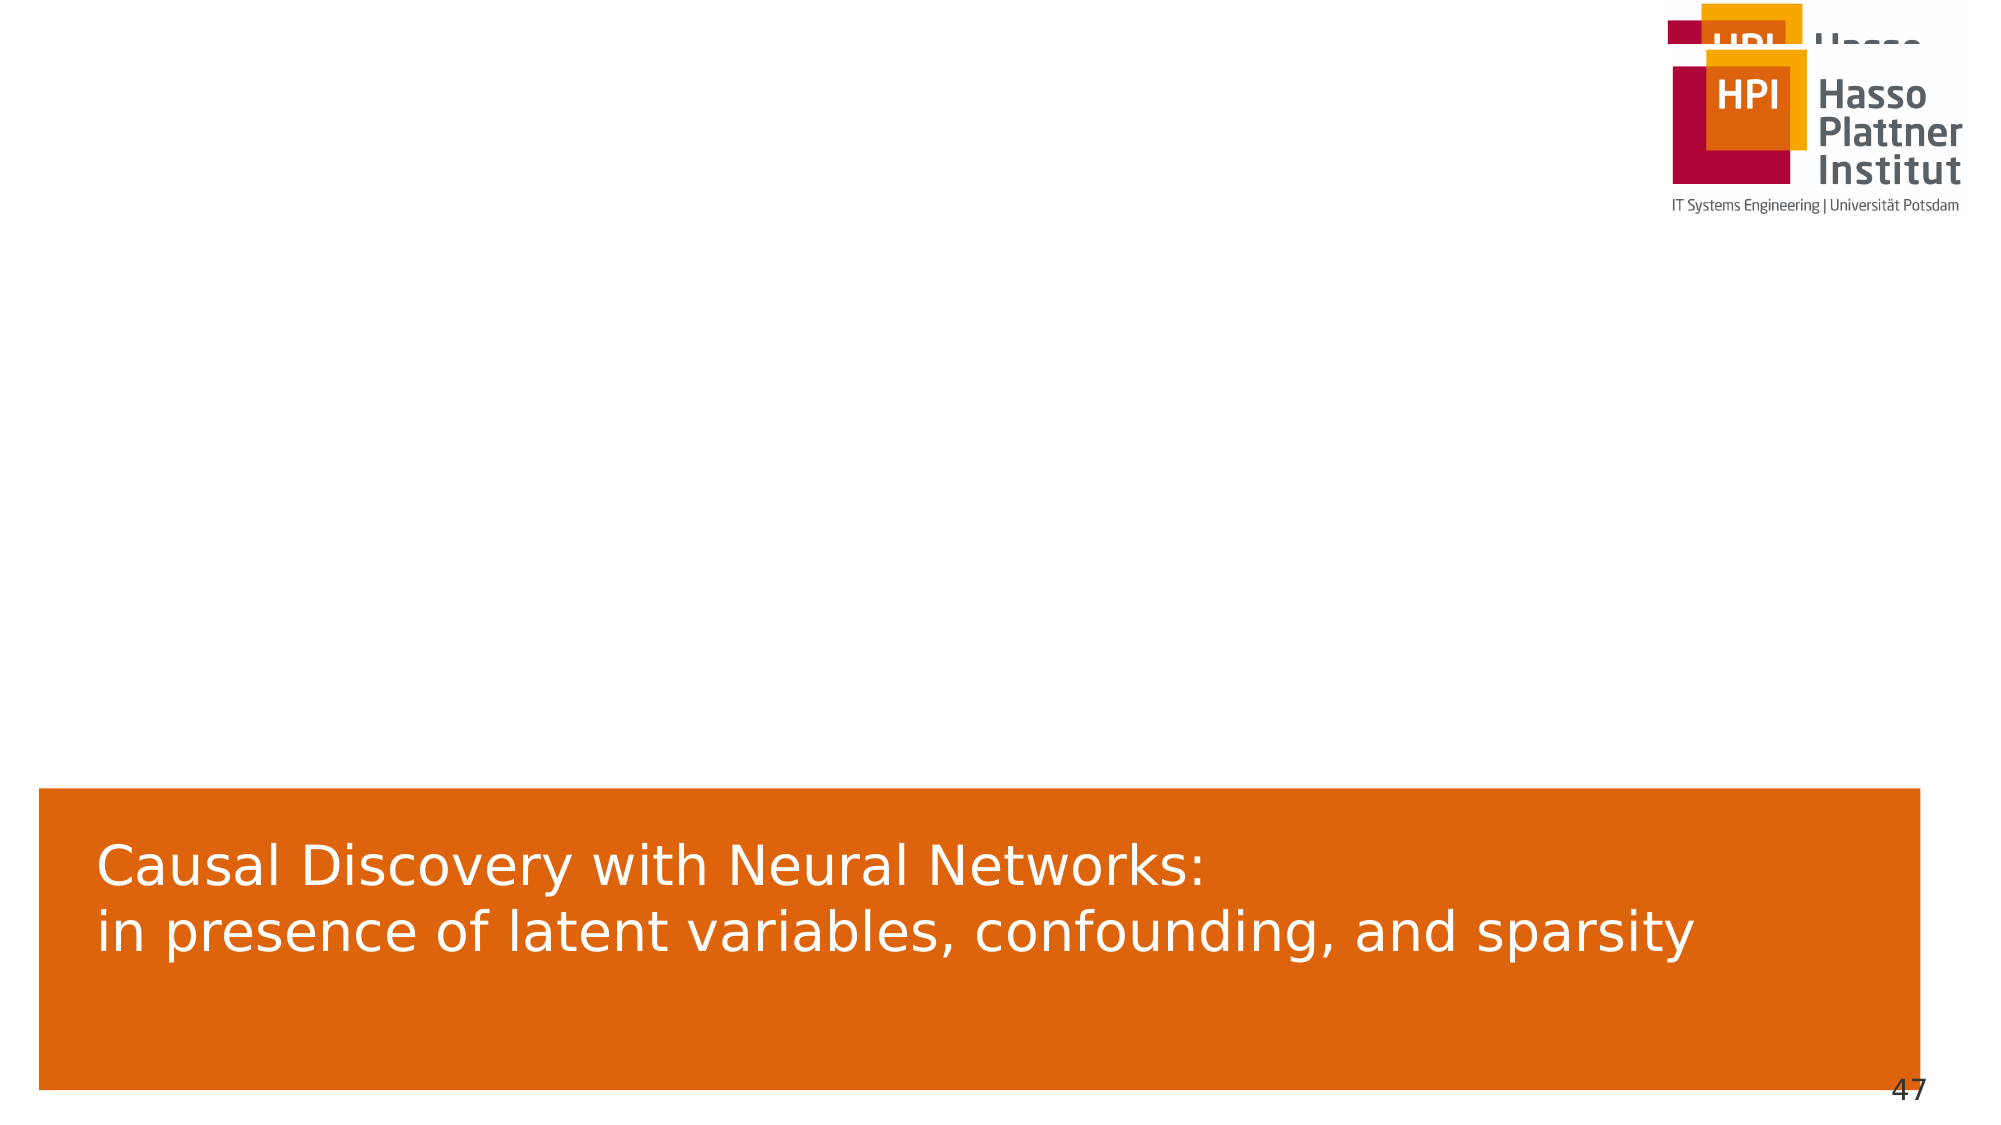

# Causal Discovery with Neural Networks: in presence of latent variables, confounding, and sparsity
47